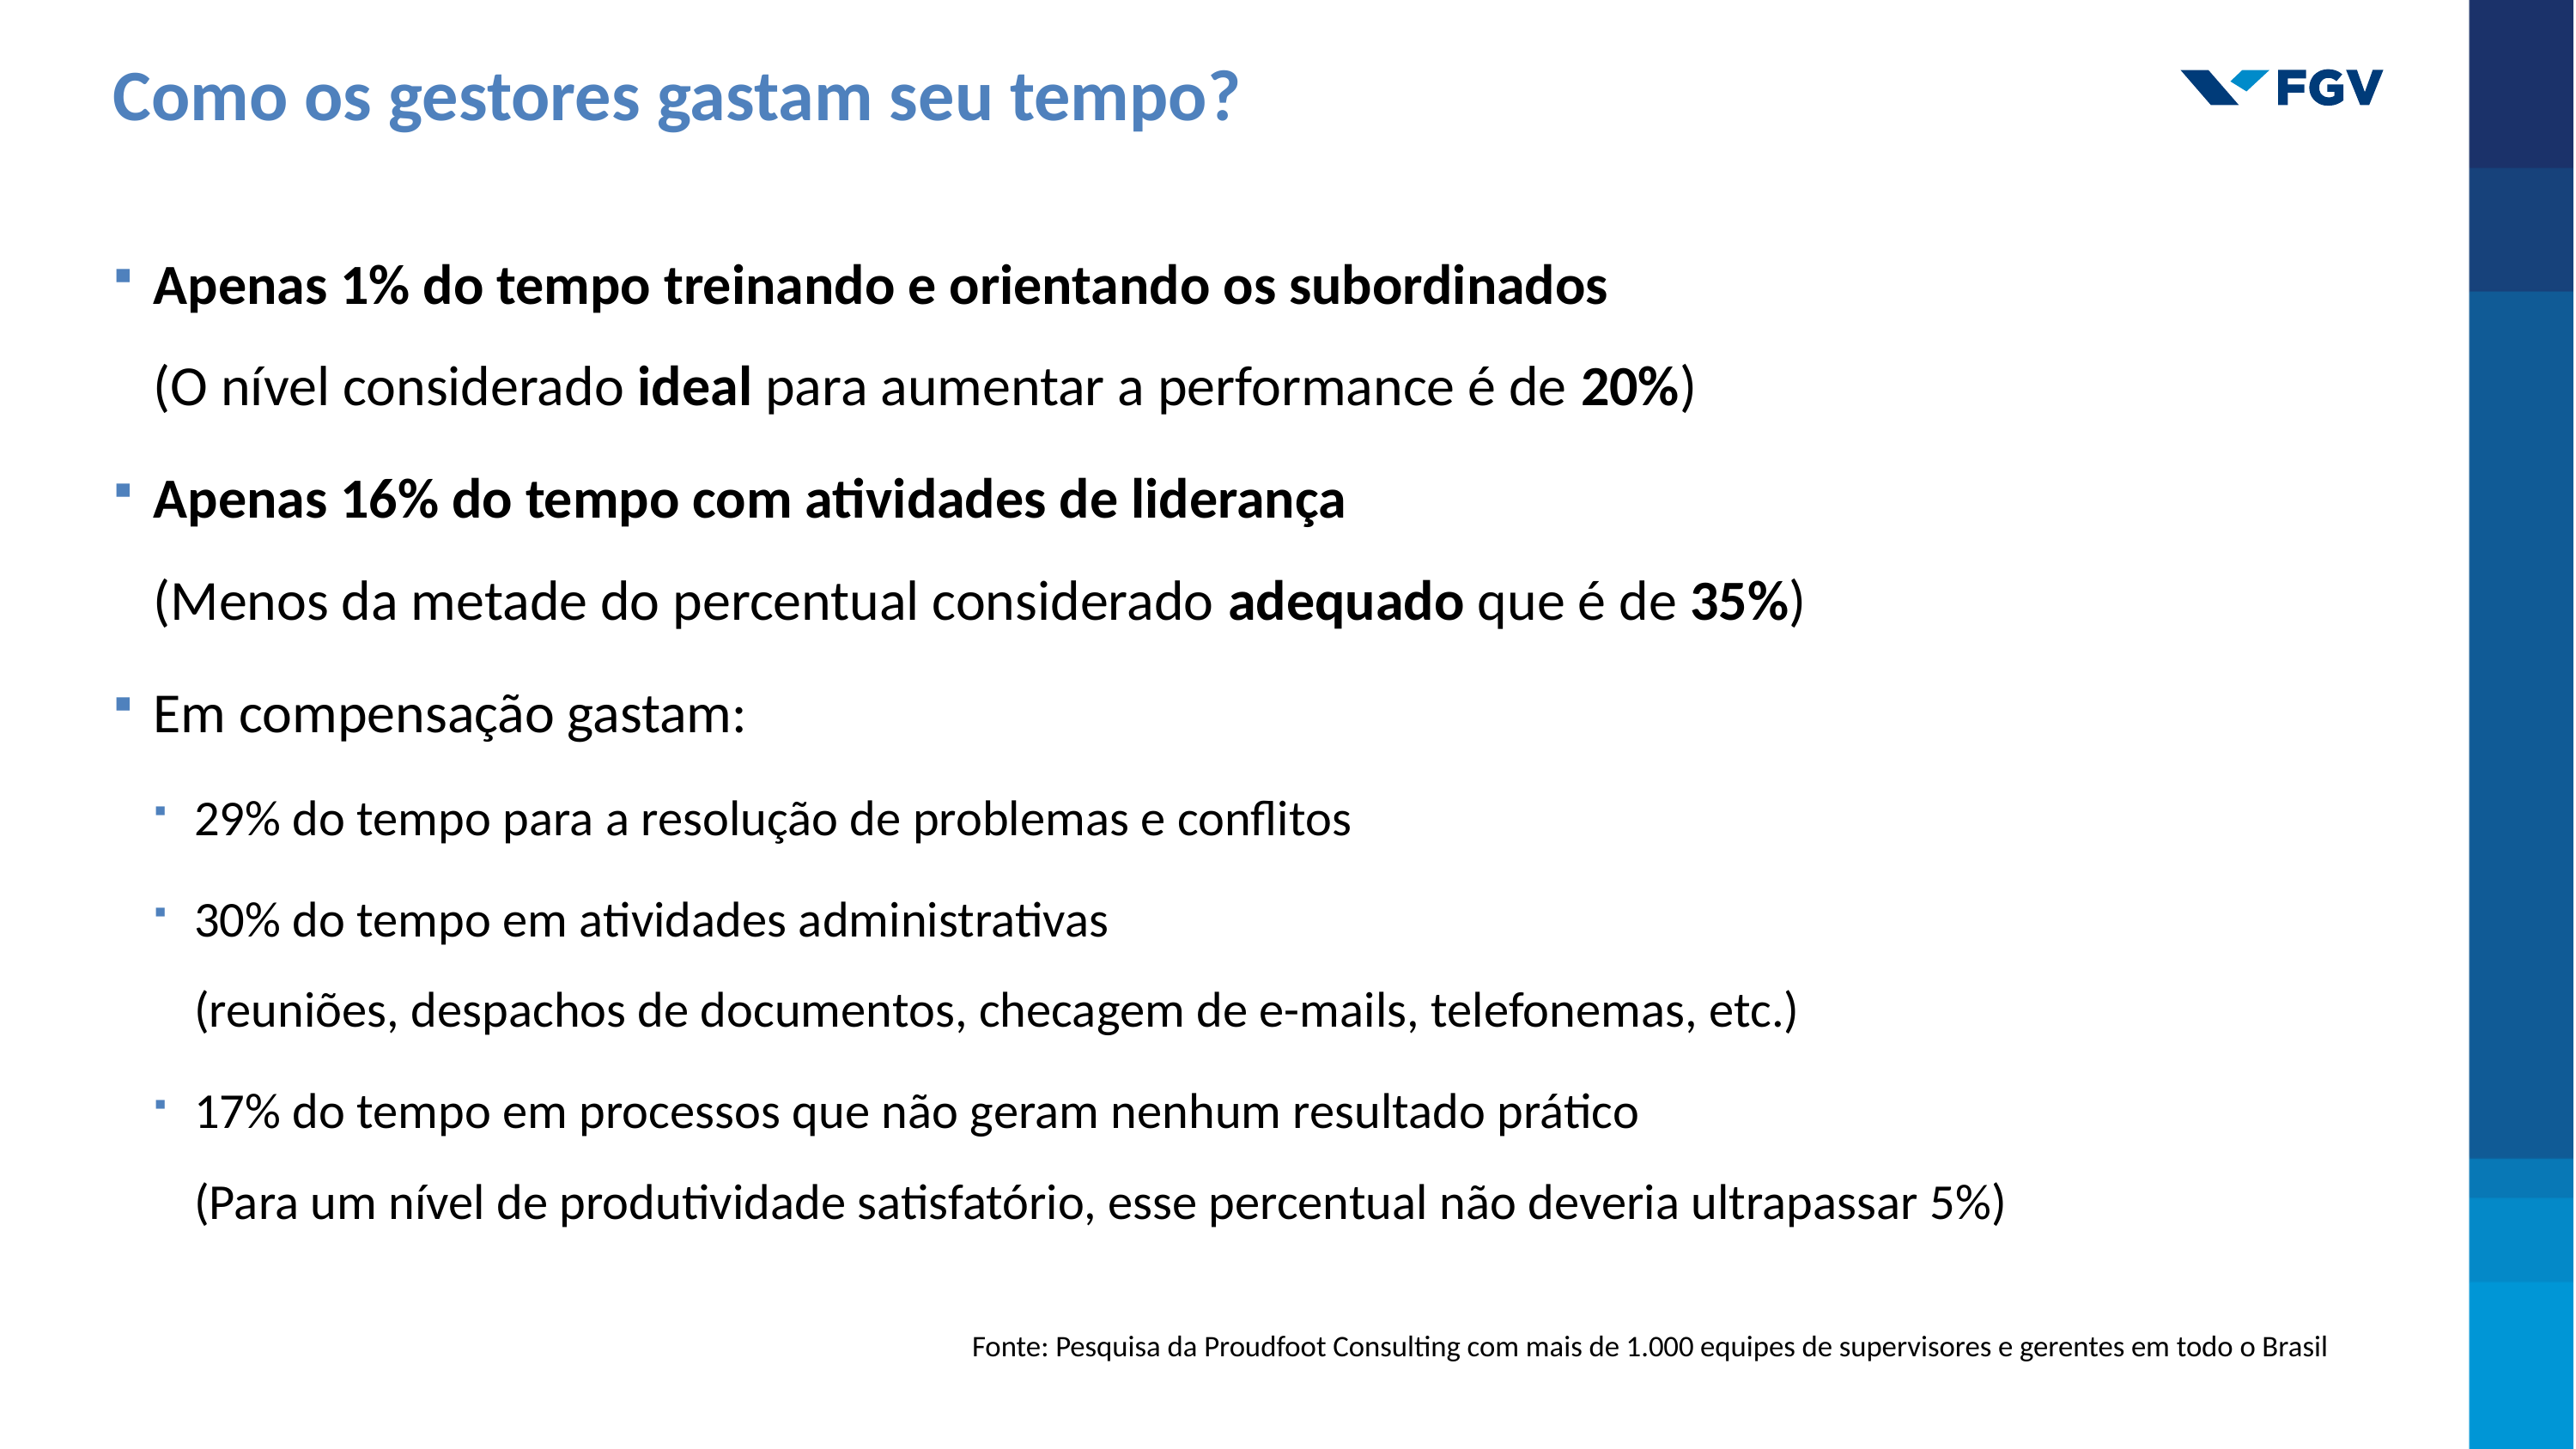

# Como os gestores gastam seu tempo?
Apenas 1% do tempo treinando e orientando os subordinados
(O nível considerado ideal para aumentar a performance é de 20%)
Apenas 16% do tempo com atividades de liderança
(Menos da metade do percentual considerado adequado que é de 35%)
Em compensação gastam:
29% do tempo para a resolução de problemas e conflitos
30% do tempo em atividades administrativas
(reuniões, despachos de documentos, checagem de e-mails, telefonemas, etc.)
17% do tempo em processos que não geram nenhum resultado prático
(Para um nível de produtividade satisfatório, esse percentual não deveria ultrapassar 5%)

Fonte: Pesquisa da Proudfoot Consulting com mais de 1.000 equipes de supervisores e gerentes em todo o Brasil no
primeiro trimestre de 2008. (Exame, 2/7/08)